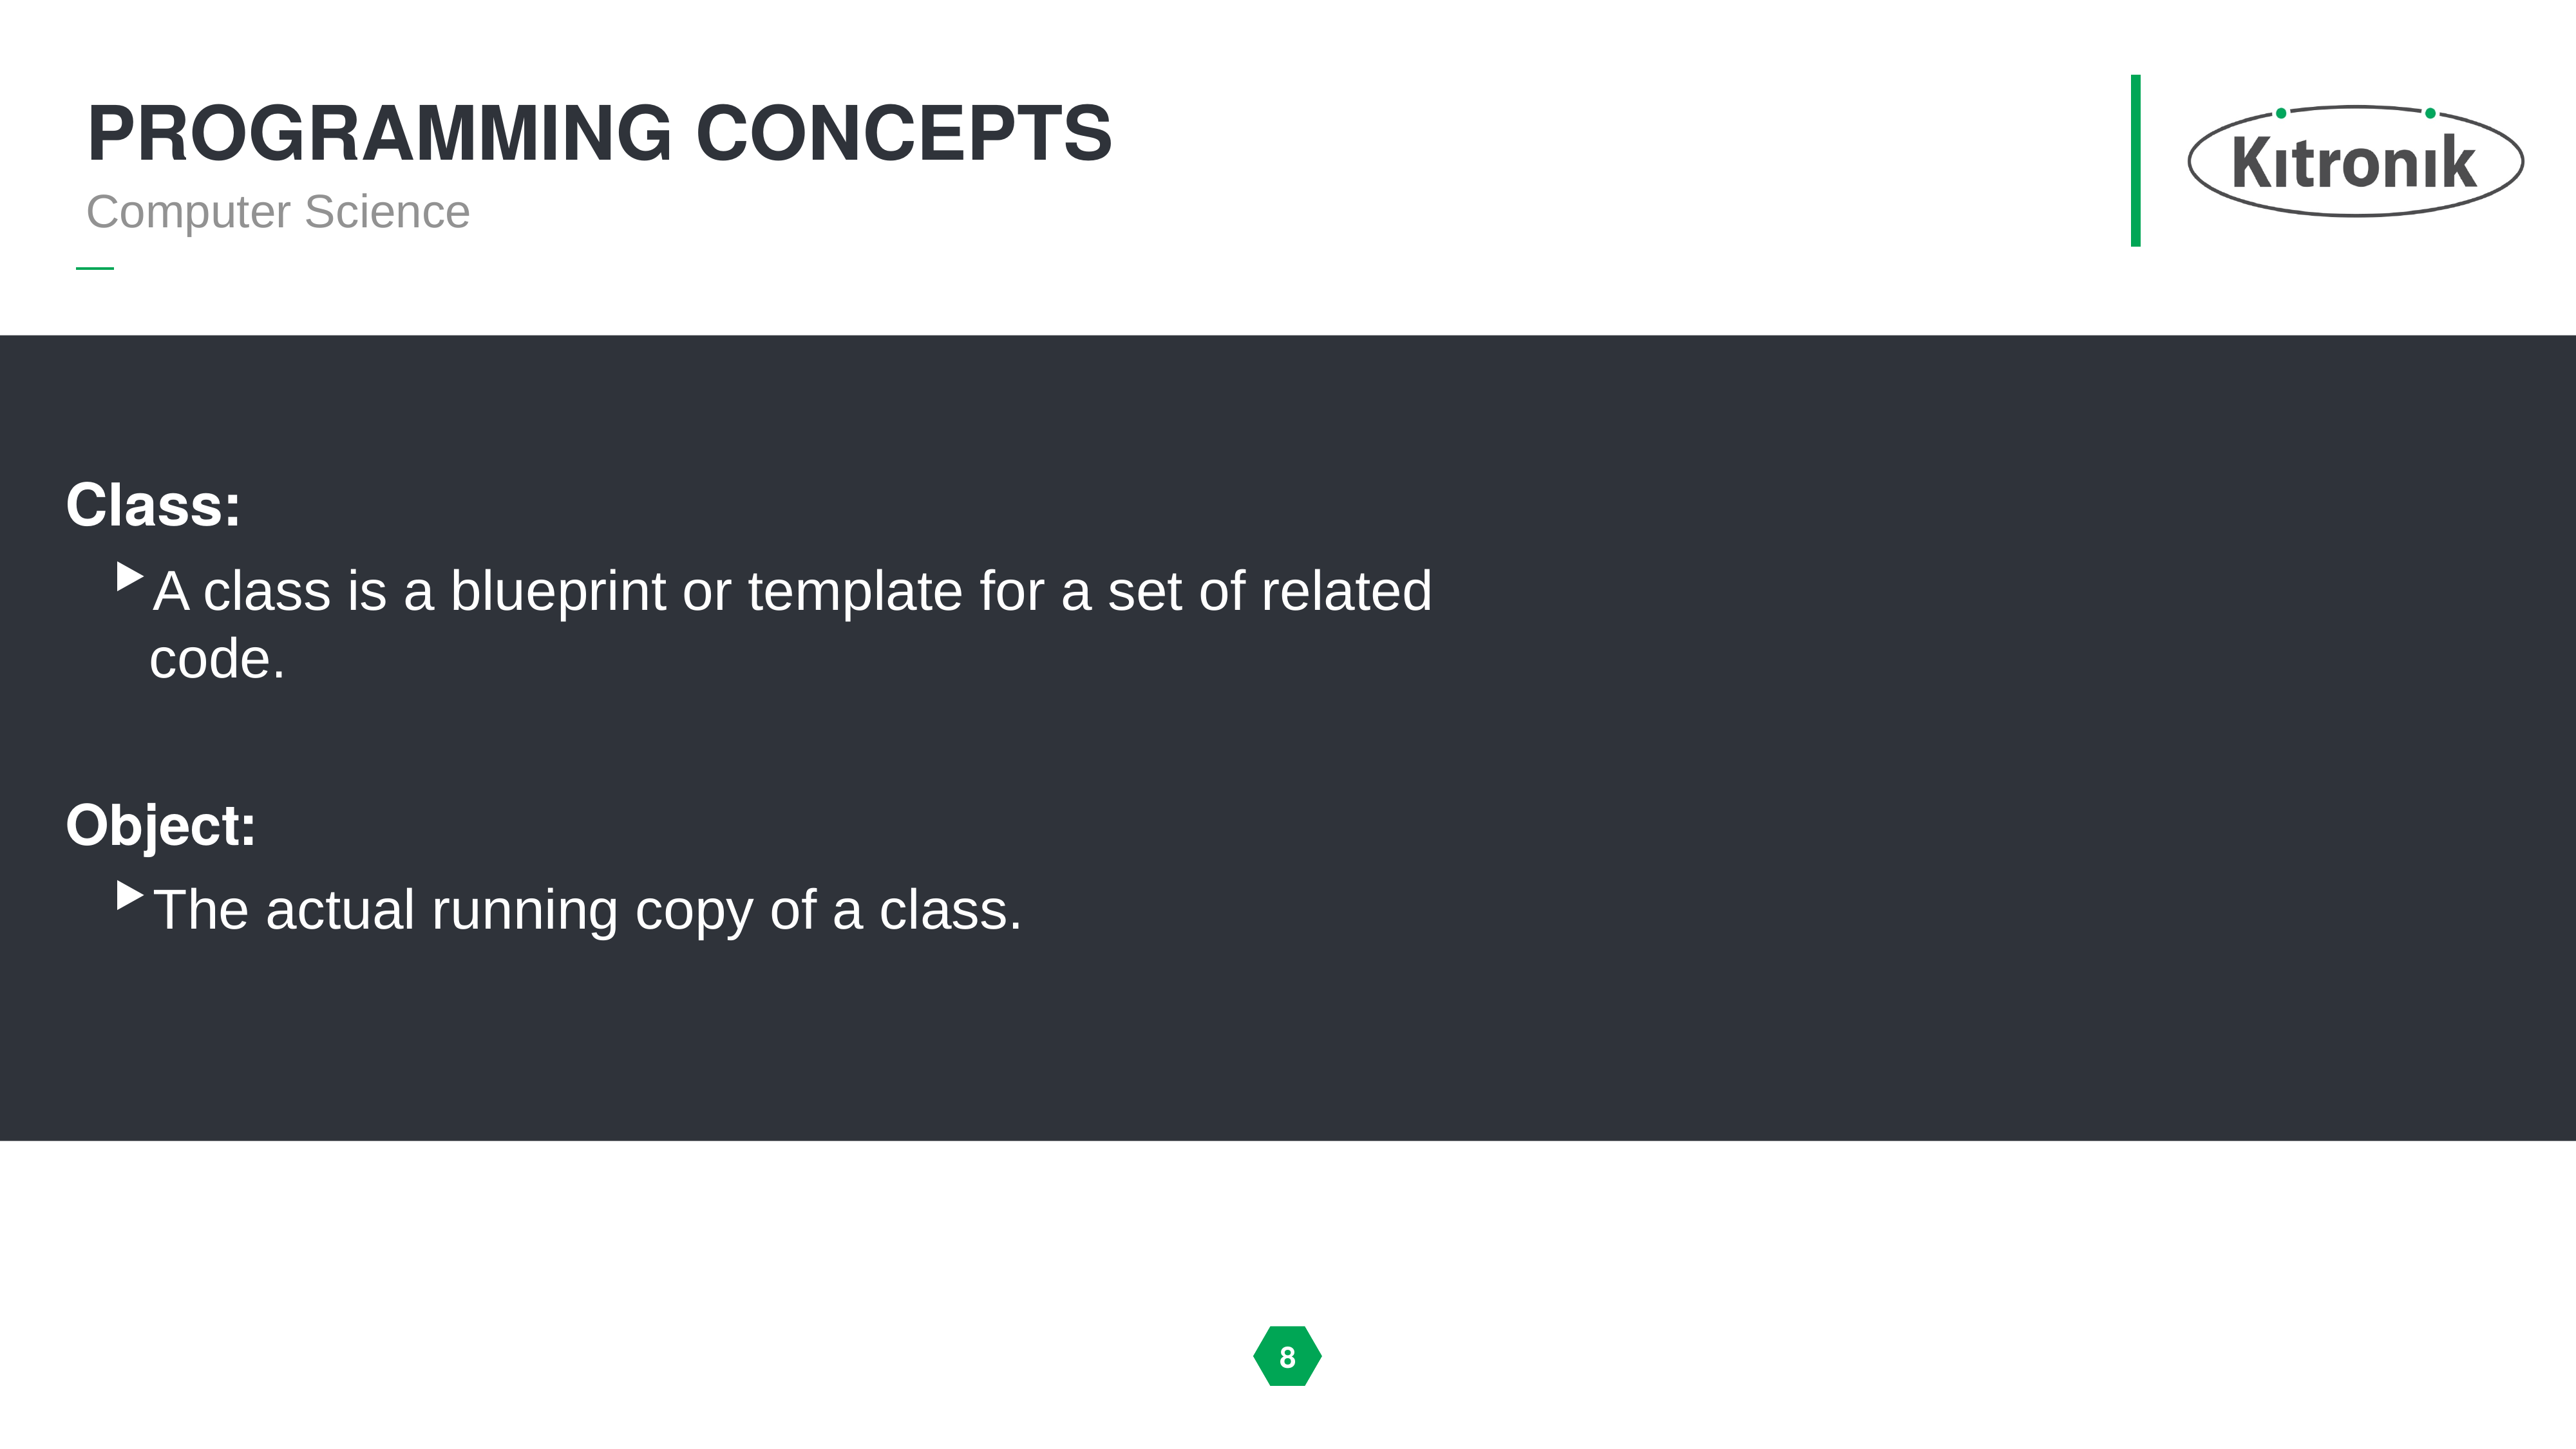

# Programming concepts
Computer Science

Class:
A class is a blueprint or template for a set of related code.

Object:
The actual running copy of a class.

8